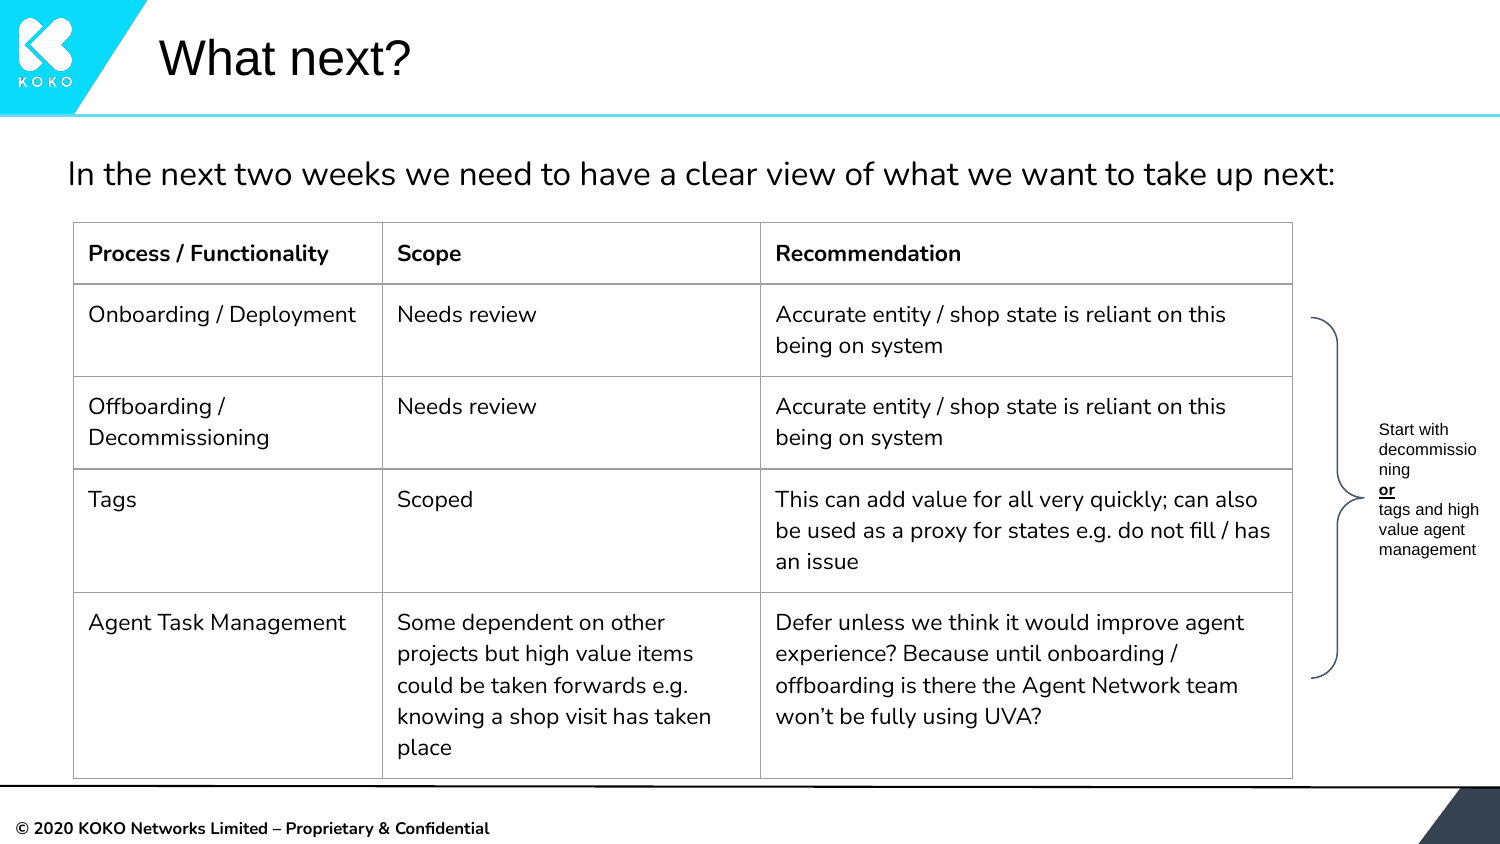

# What next?
In the next two weeks we need to have a clear view of what we want to take up next:

| Process / Functionality | Scope | Recommendation |
| --- | --- | --- |
| Onboarding / Deployment | Needs review | Accurate entity / shop state is reliant on this being on system |
| Offboarding / Decommissioning | Needs review | Accurate entity / shop state is reliant on this being on system |
| Tags | Scoped | This can add value for all very quickly; can also be used as a proxy for states e.g. do not fill / has an issue |
| Agent Task Management | Some dependent on other projects but high value items could be taken forwards e.g. knowing a shop visit has taken place | Defer unless we think it would improve agent experience? Because until onboarding / offboarding is there the Agent Network team won’t be fully using UVA? |

Start with decommissioning
or
tags and high value agent management